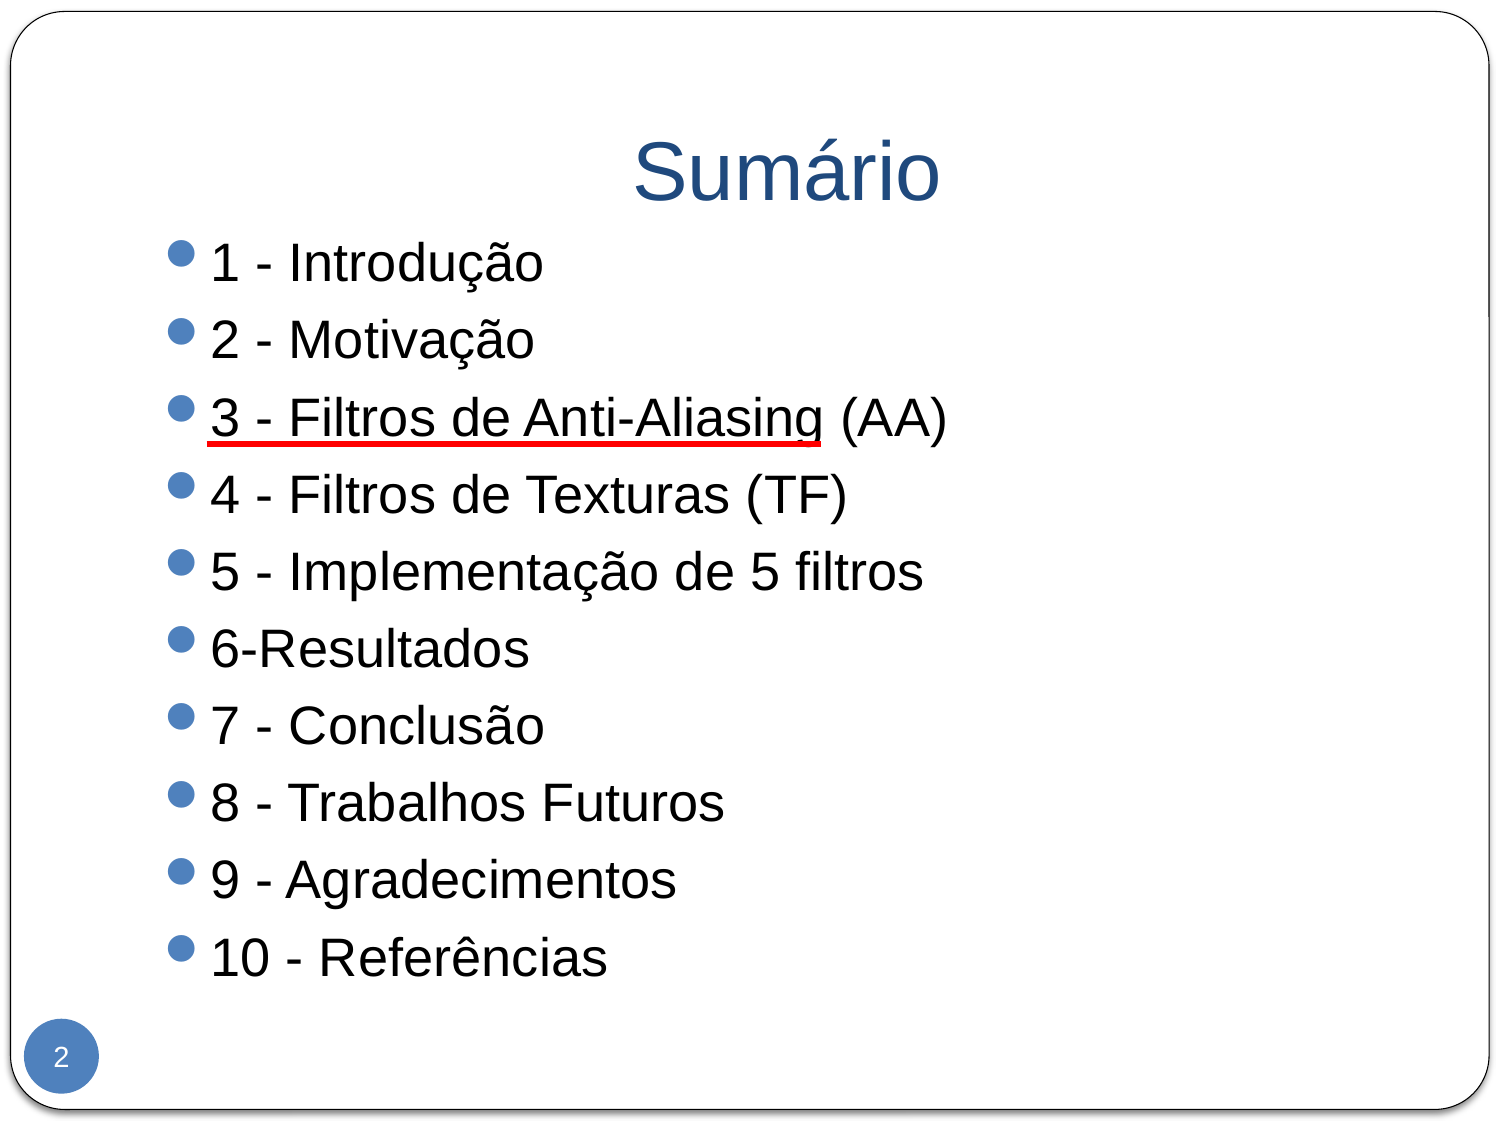

# Sumário
1 - Introdução
2 - Motivação
3 - Filtros de Anti-Aliasing (AA)
4 - Filtros de Texturas (TF)
5 - Implementação de 5 filtros
6-Resultados
7 - Conclusão
8 - Trabalhos Futuros
9 - Agradecimentos
10 - Referências

2